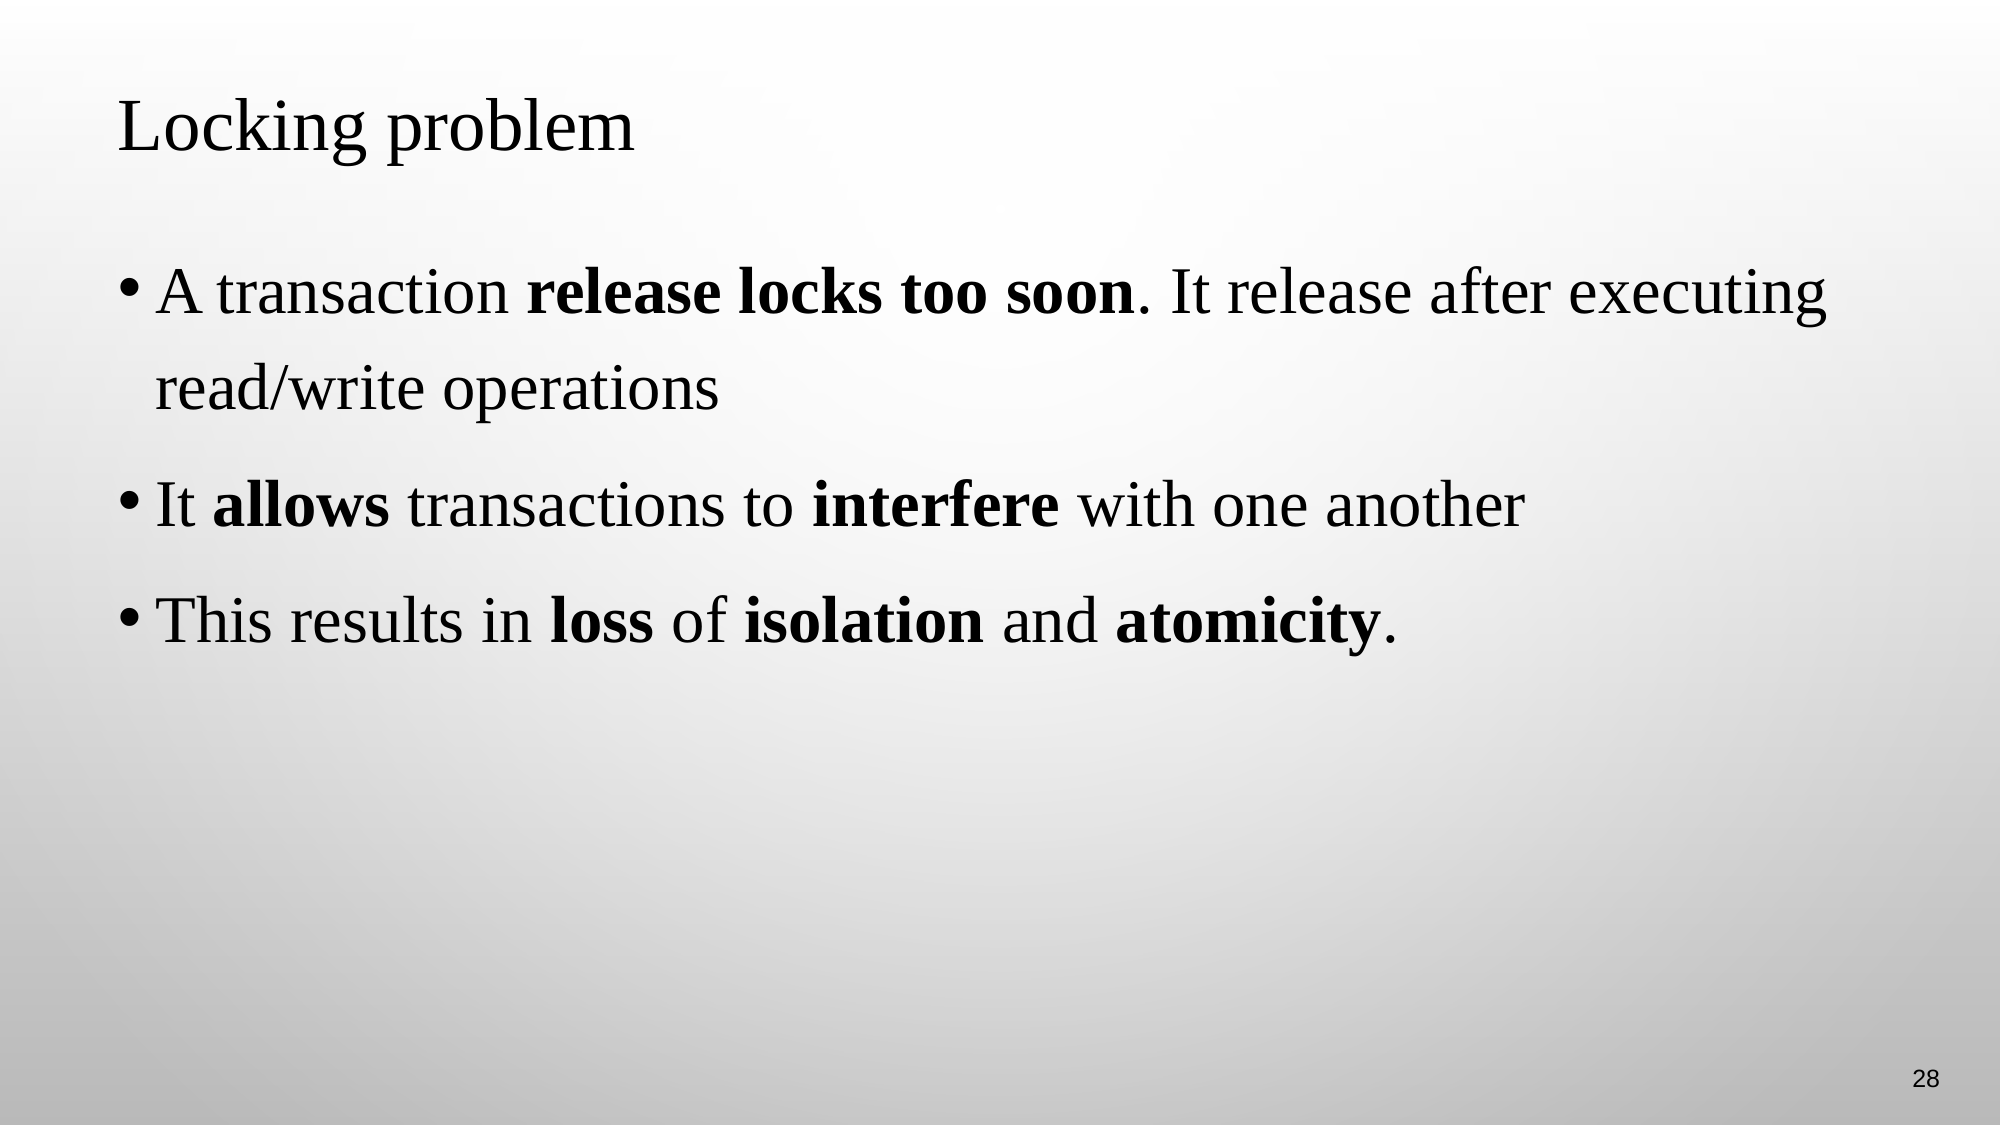

# Locking problem
A transaction release locks too soon. It release after executing read/write operations
It allows transactions to interfere with one another
This results in loss of isolation and atomicity.
28